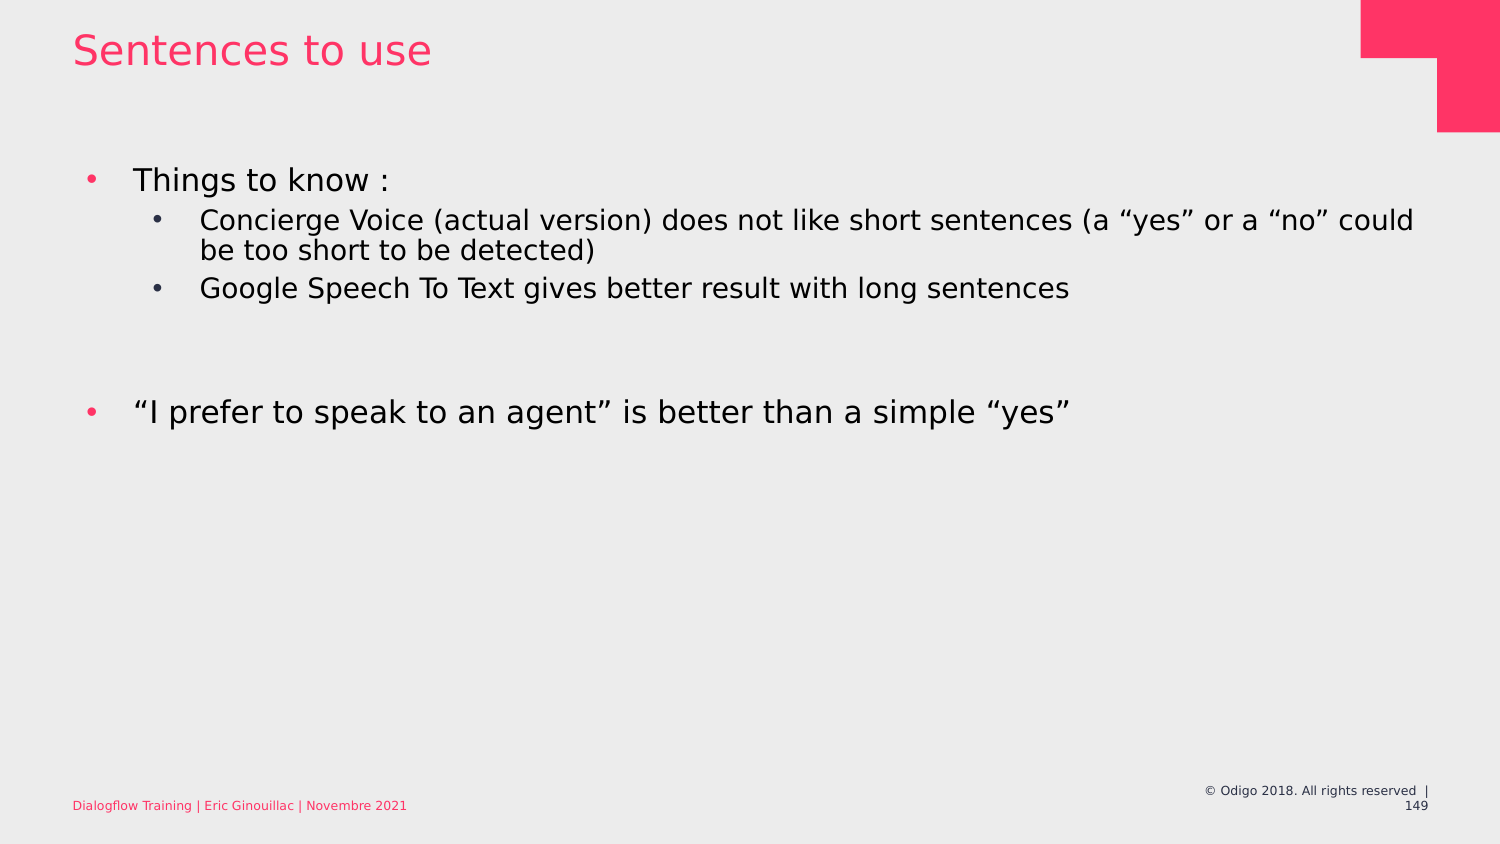

# Sentences to use

Things to know :
Concierge Voice (actual version) does not like short sentences (a “yes” or a “no” could be too short to be detected)
Google Speech To Text gives better result with long sentences

“I prefer to speak to an agent” is better than a simple “yes”